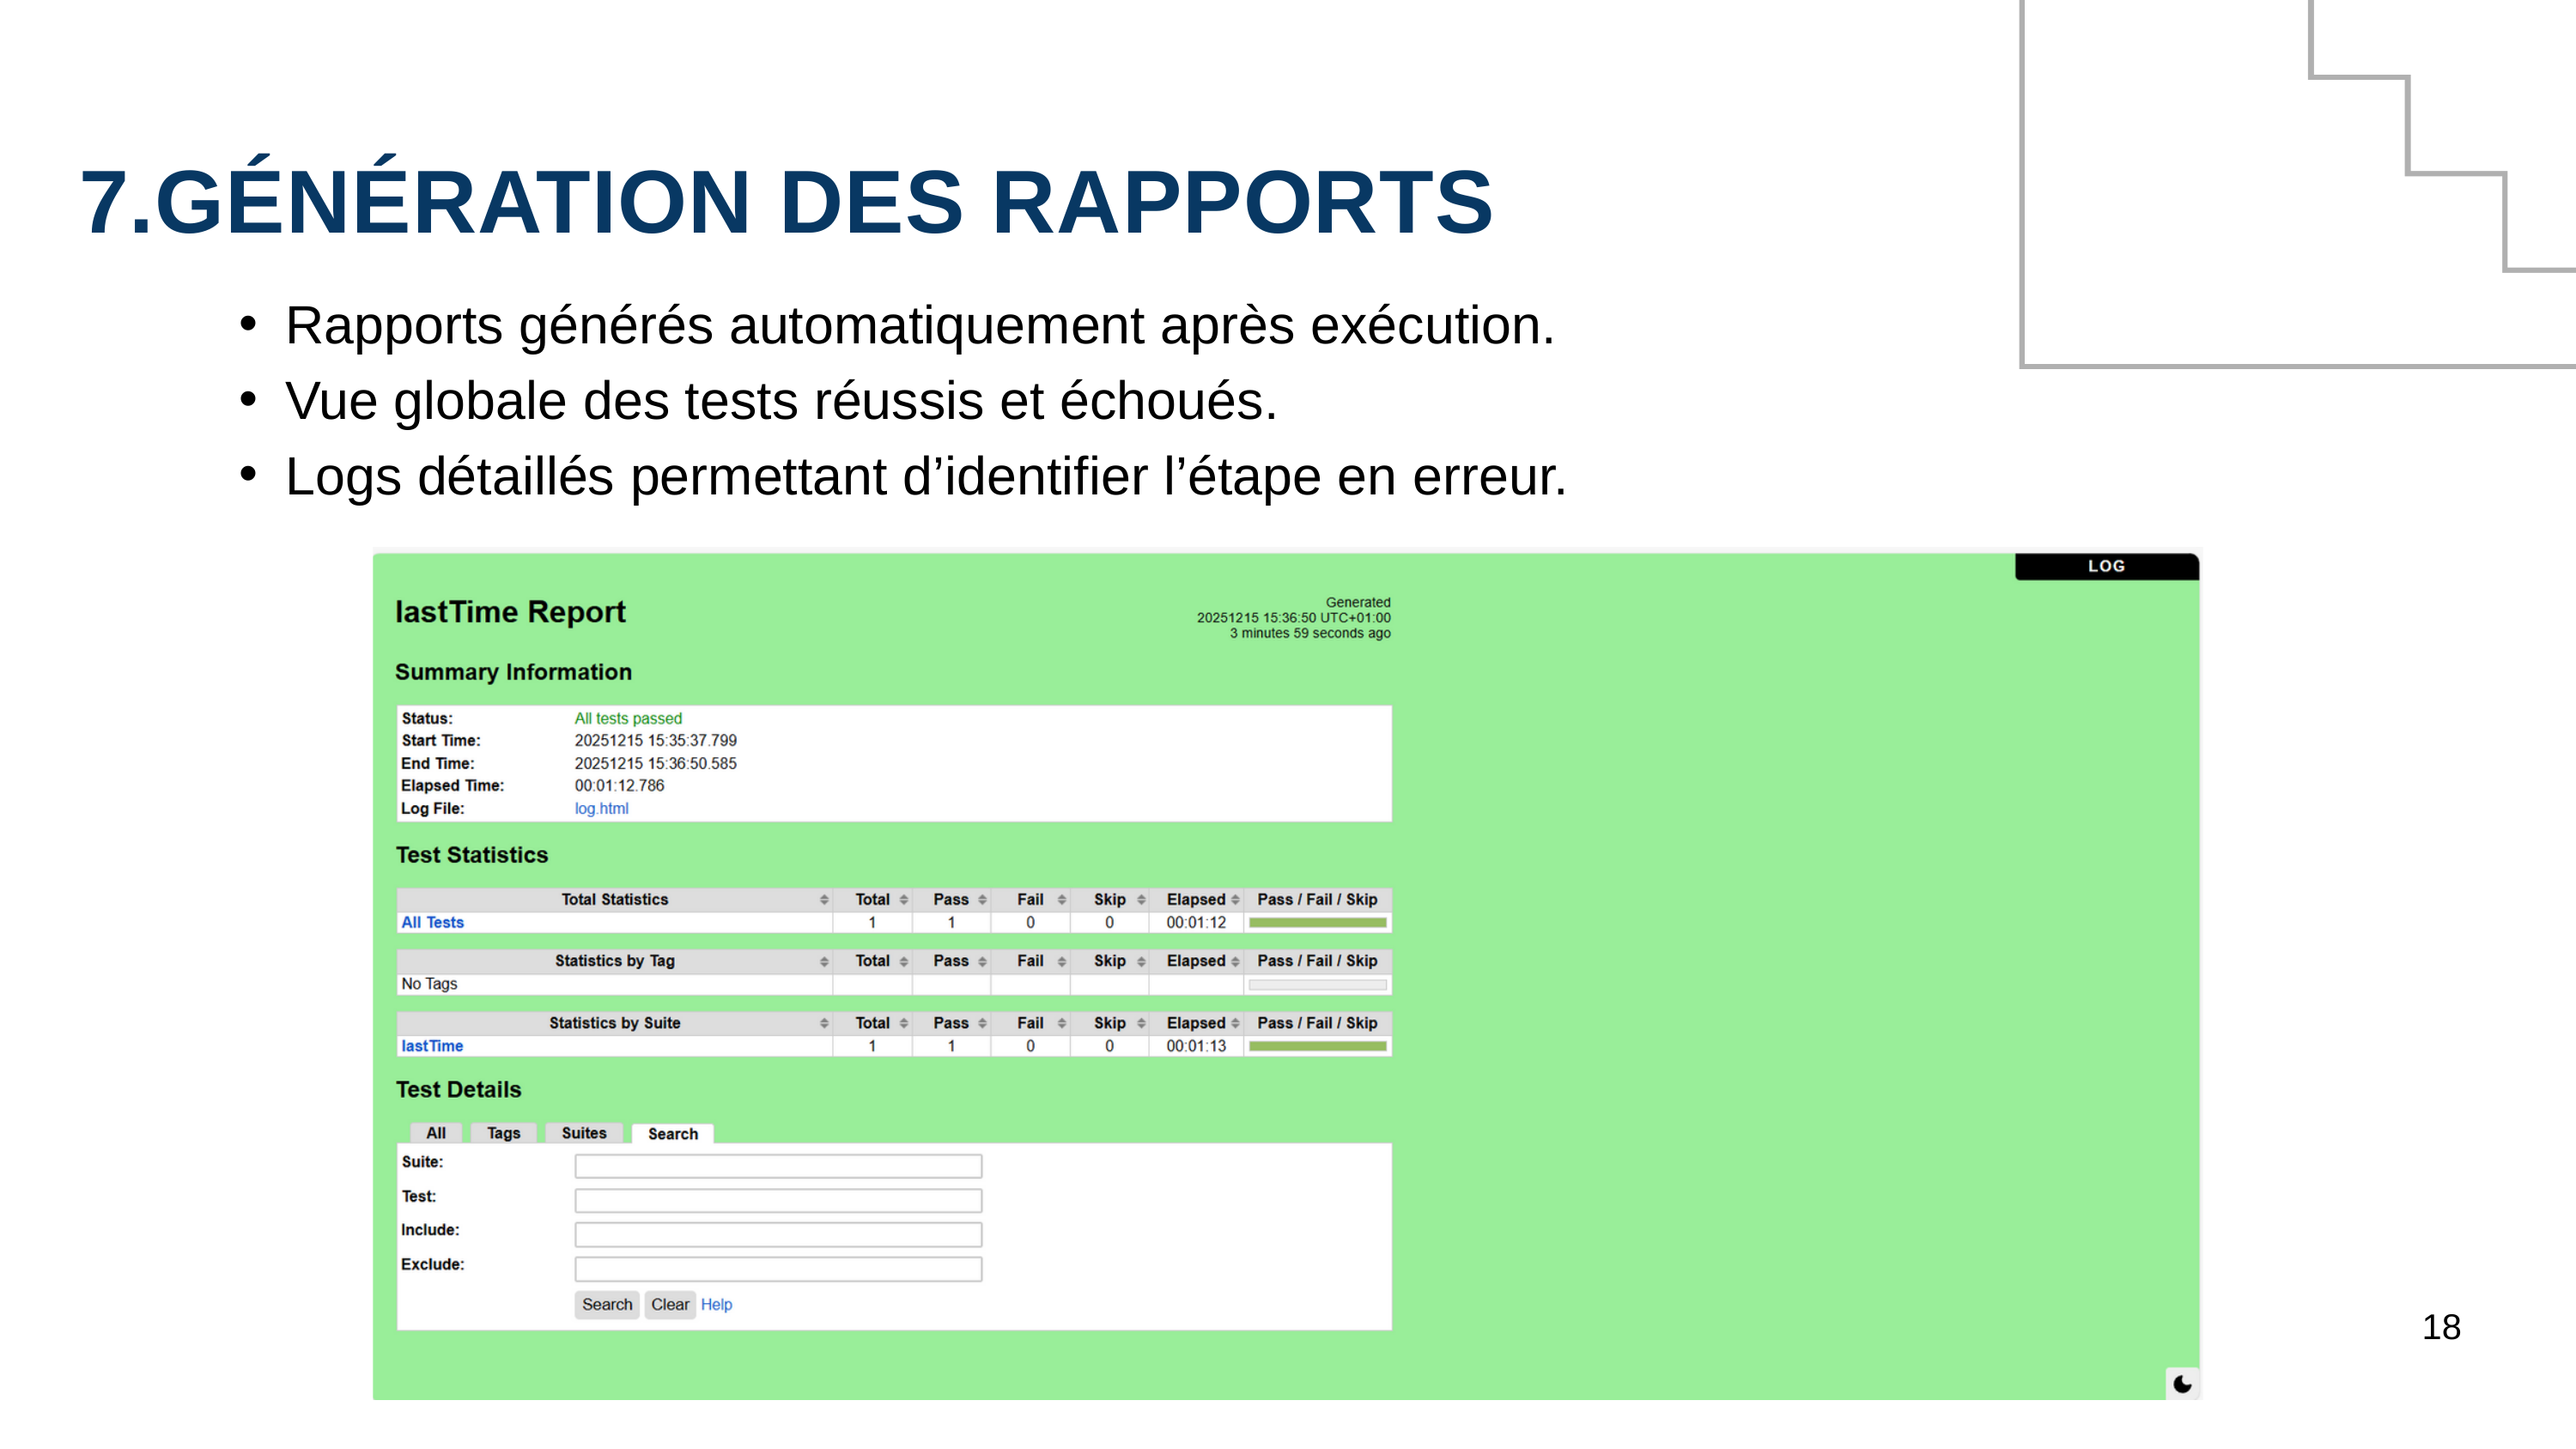

7.GÉNÉRATION DES RAPPORTS
Rapports générés automatiquement après exécution.
Vue globale des tests réussis et échoués.
Logs détaillés permettant d’identifier l’étape en erreur.

18